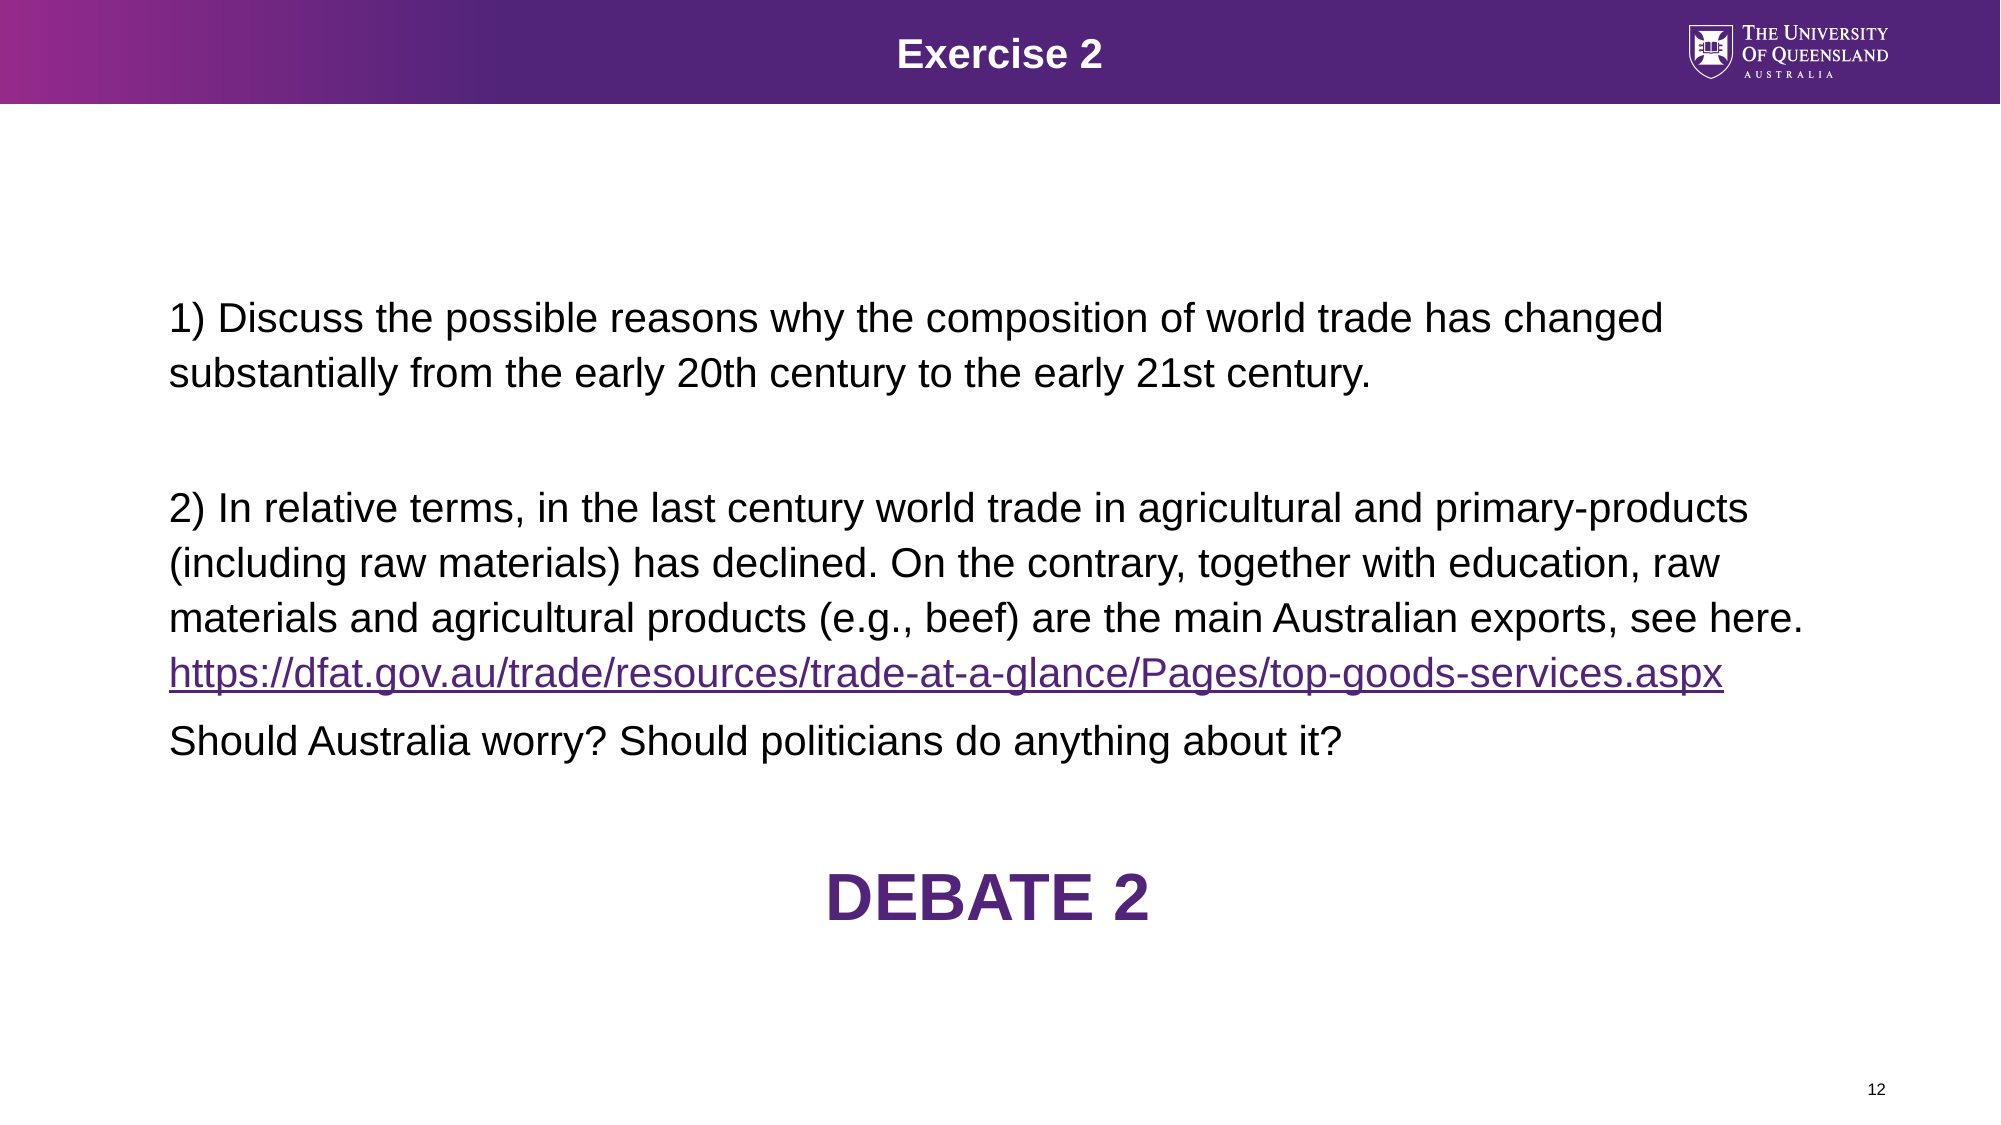

Exercise 2
1) Discuss the possible reasons why the composition of world trade has changed substantially from the early 20th century to the early 21st century.

2) In relative terms, in the last century world trade in agricultural and primary-products (including raw materials) has declined. On the contrary, together with education, raw materials and agricultural products (e.g., beef) are the main Australian exports, see here. https://dfat.gov.au/trade/resources/trade-at-a-glance/Pages/top-goods-services.aspx
Should Australia worry? Should politicians do anything about it?
DEBATE 2
12